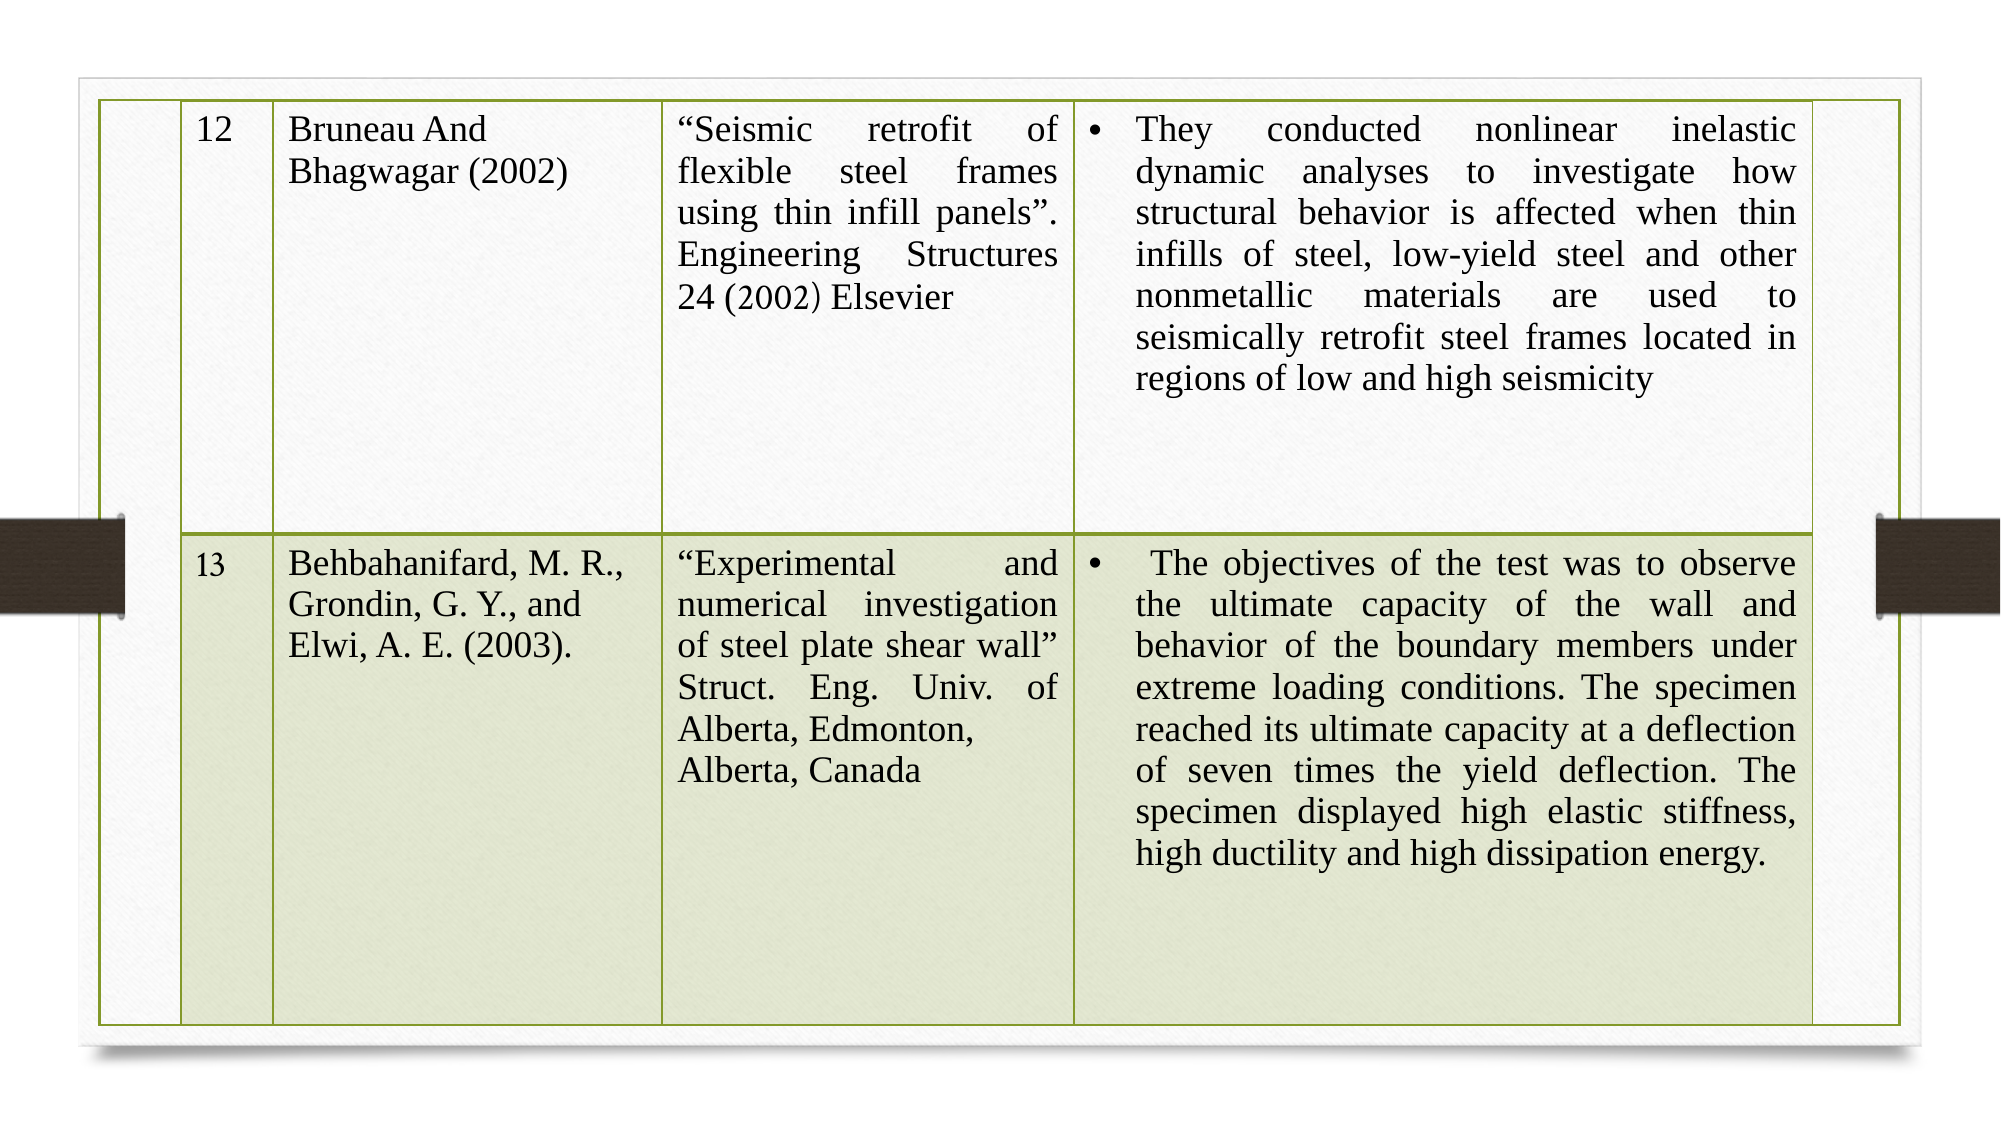

| 12 | Bruneau And Bhagwagar (2002) | “Seismic retrofit of flexible steel frames using thin infill panels”. Engineering Structures 24 (2002) Elsevier | They conducted nonlinear inelastic dynamic analyses to investigate how structural behavior is affected when thin infills of steel, low-yield steel and other nonmetallic materials are used to seismically retrofit steel frames located in regions of low and high seismicity |
| --- | --- | --- | --- |
| 13 | Behbahanifard, M. R., Grondin, G. Y., and Elwi, A. E. (2003). | “Experimental and numerical investigation of steel plate shear wall” Struct. Eng. Univ. of Alberta, Edmonton, Alberta, Canada | The objectives of the test was to observe the ultimate capacity of the wall and behavior of the boundary members under extreme loading conditions. The specimen reached its ultimate capacity at a deflection of seven times the yield deflection. The specimen displayed high elastic stiffness, high ductility and high dissipation energy. |
15